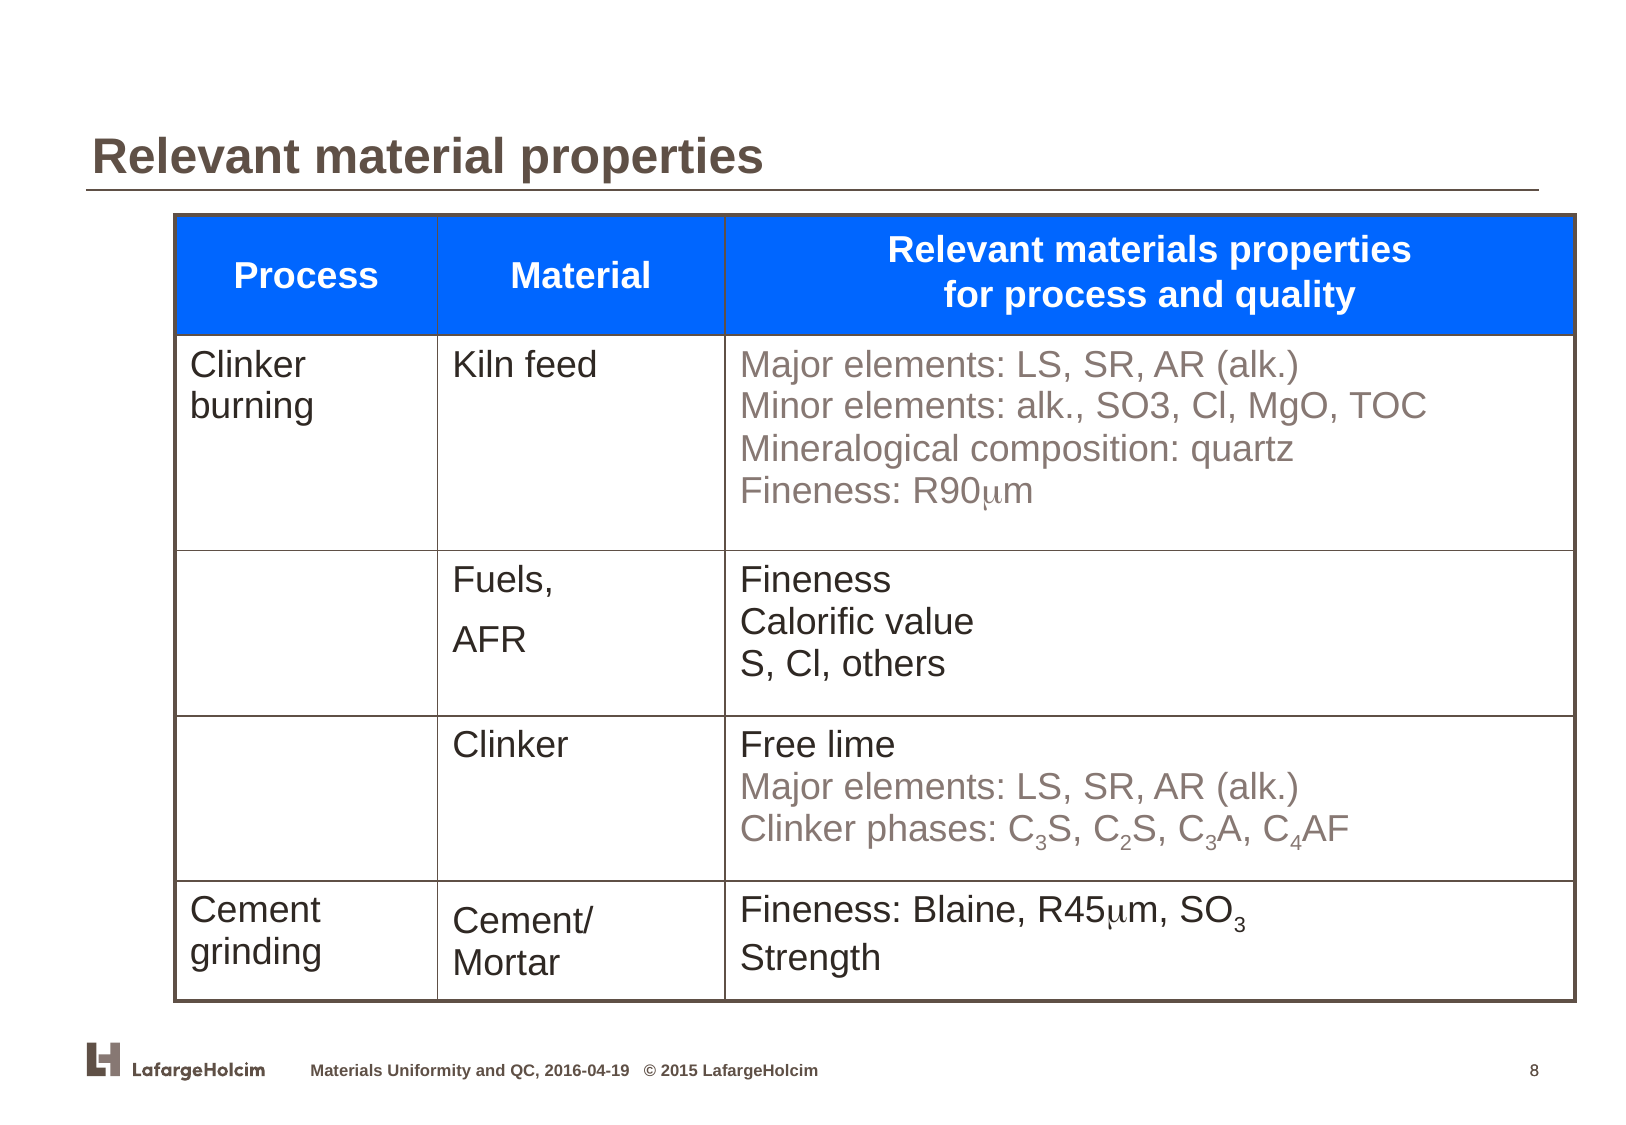

Relevant material properties
| Process | Material | Relevant materials properties for process and quality |
| --- | --- | --- |
| Clinker burning | Kiln feed | Major elements: LS, SR, AR (alk.) Minor elements: alk., SO3, Cl, MgO, TOC Mineralogical composition: quartz Fineness: R90μm |
|  | Fuels, AFR | Fineness Calorific value S, Cl, others |
|  | Clinker | Free lime Major elements: LS, SR, AR (alk.) Clinker phases: C3S, C2S, C3A, C4AF |
| Cement grinding | Cement/ Mortar | Fineness: Blaine, R45μm, SO3 Strength |
Materials Uniformity and QC, 2016-04-19   © 2015 LafargeHolcim
8
8